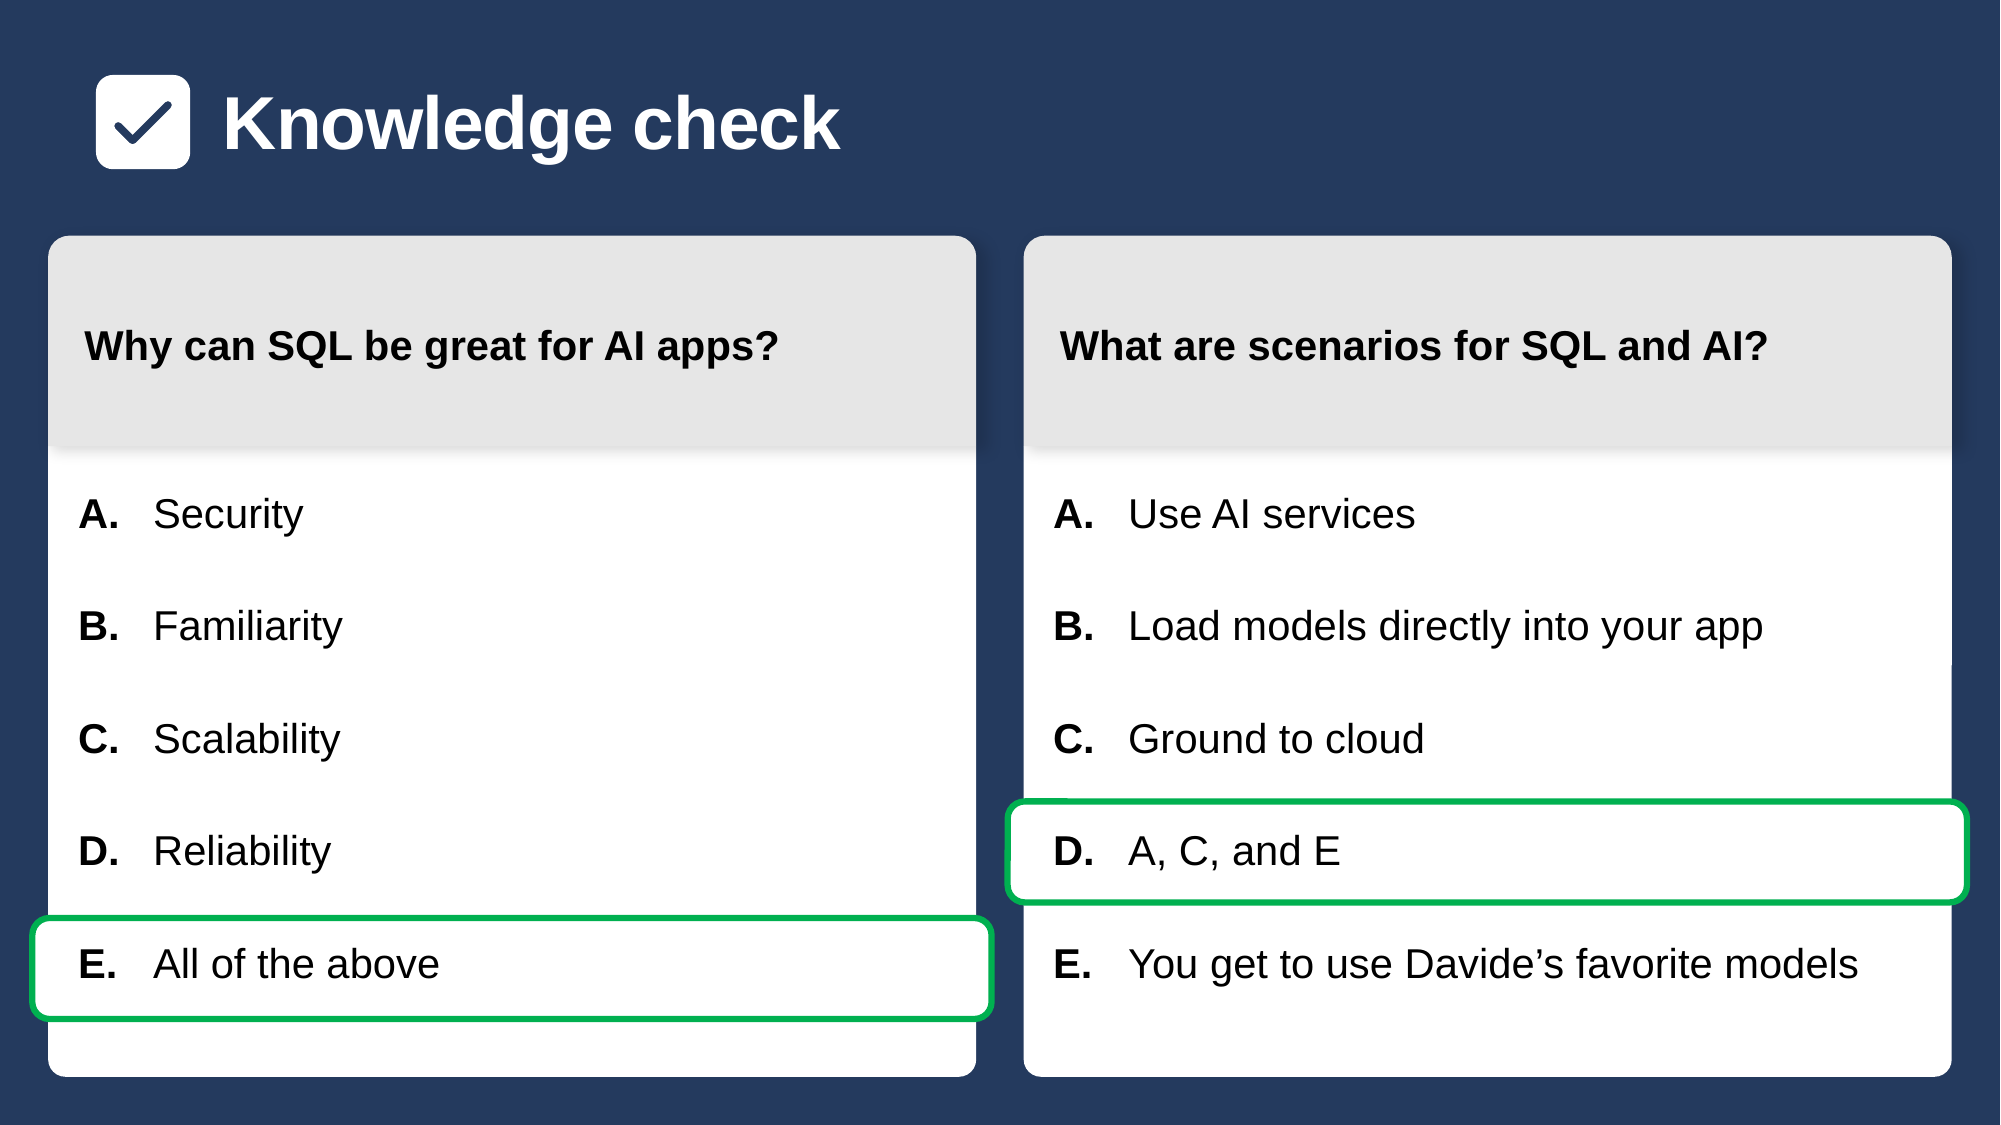

# Knowledge check
Why can SQL be great for AI apps?
What are scenarios for SQL and AI?

​Security
​Familiarity
​Scalability
​Reliability
​All of the above
​Use AI services
​Load models directly into your app
​Ground to cloud
​A, C, and E
​You get to use Davide’s favorite models